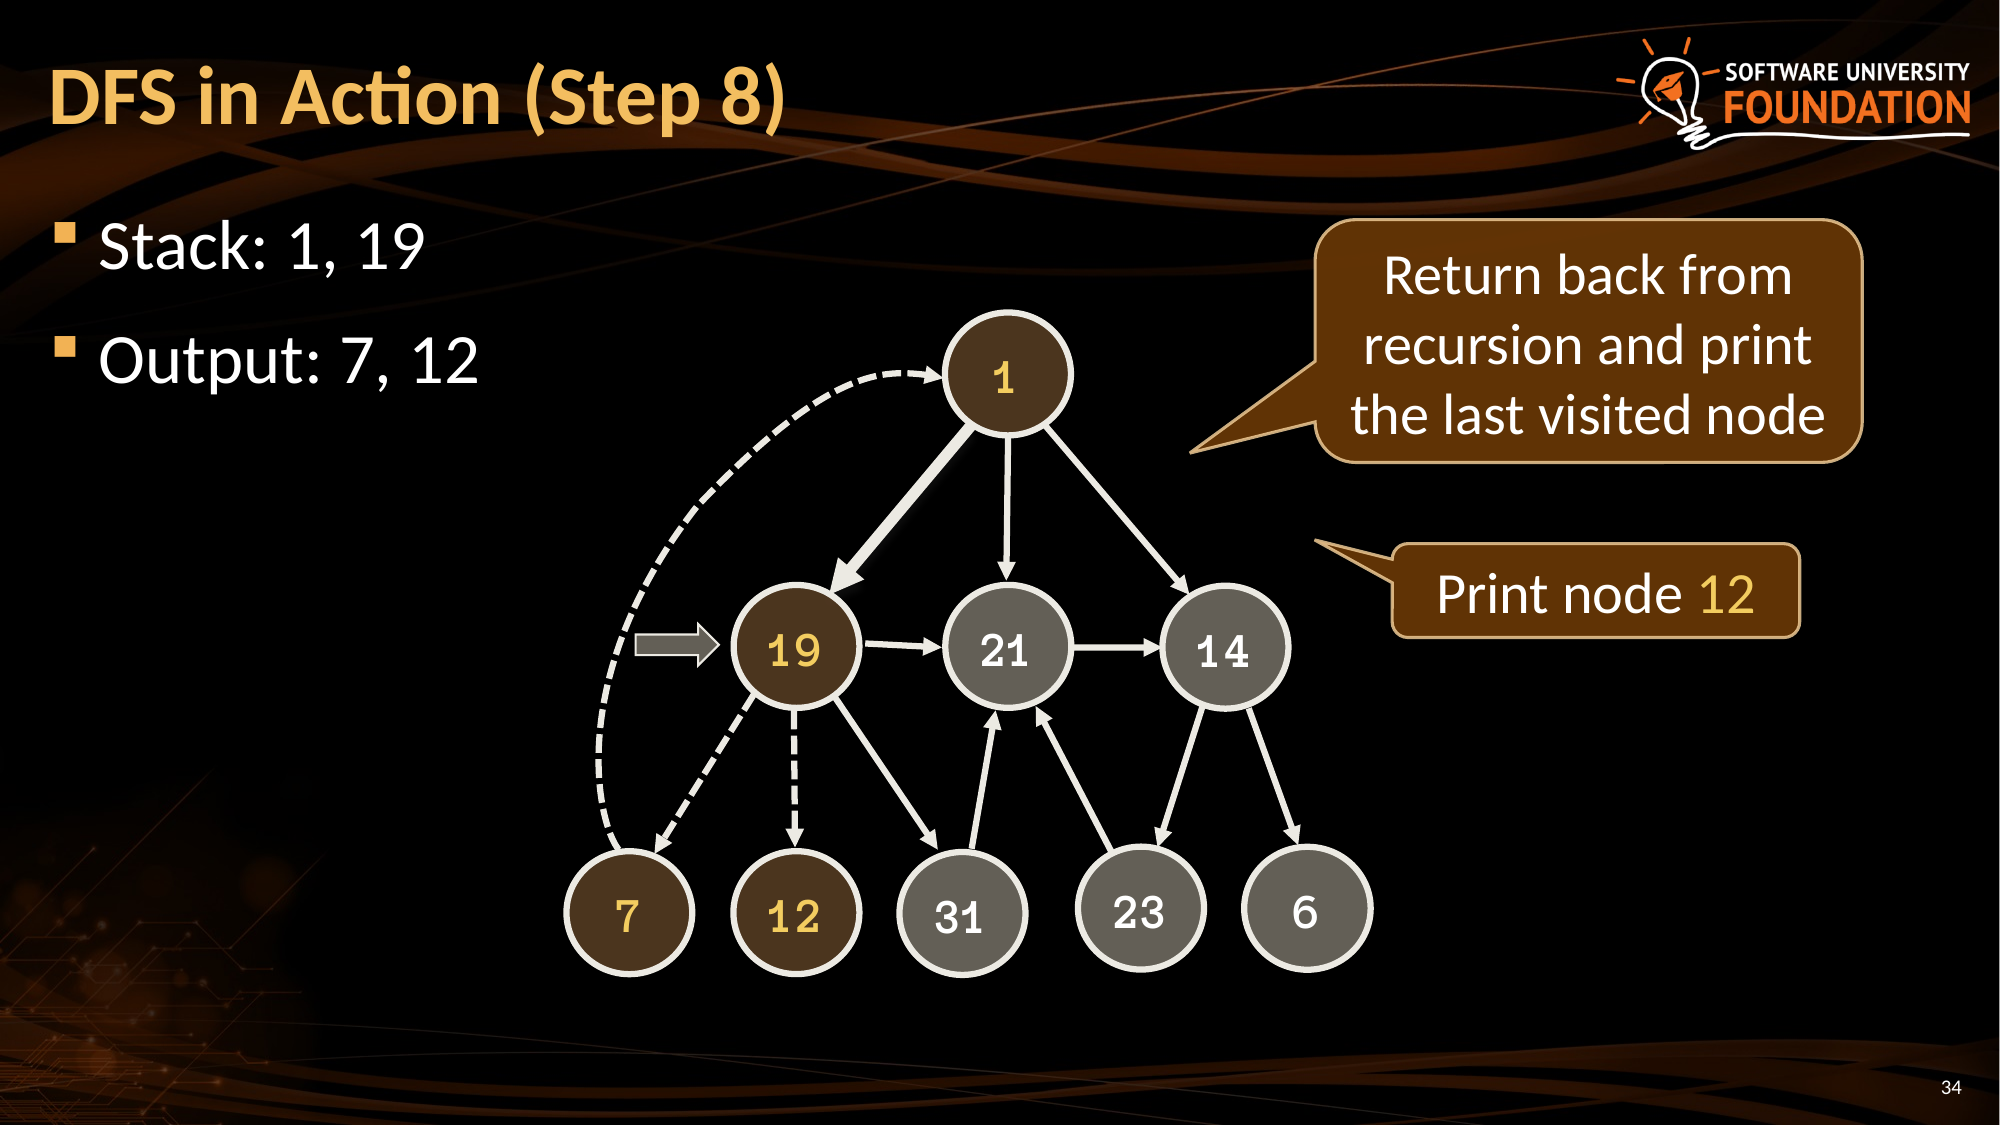

# DFS in Action (Step 8)
Stack: 1, 19
Output: 7, 12
Return back from recursion and print the last visited node
1

21
19
14

23
6
12
7
31
Print node 12

34